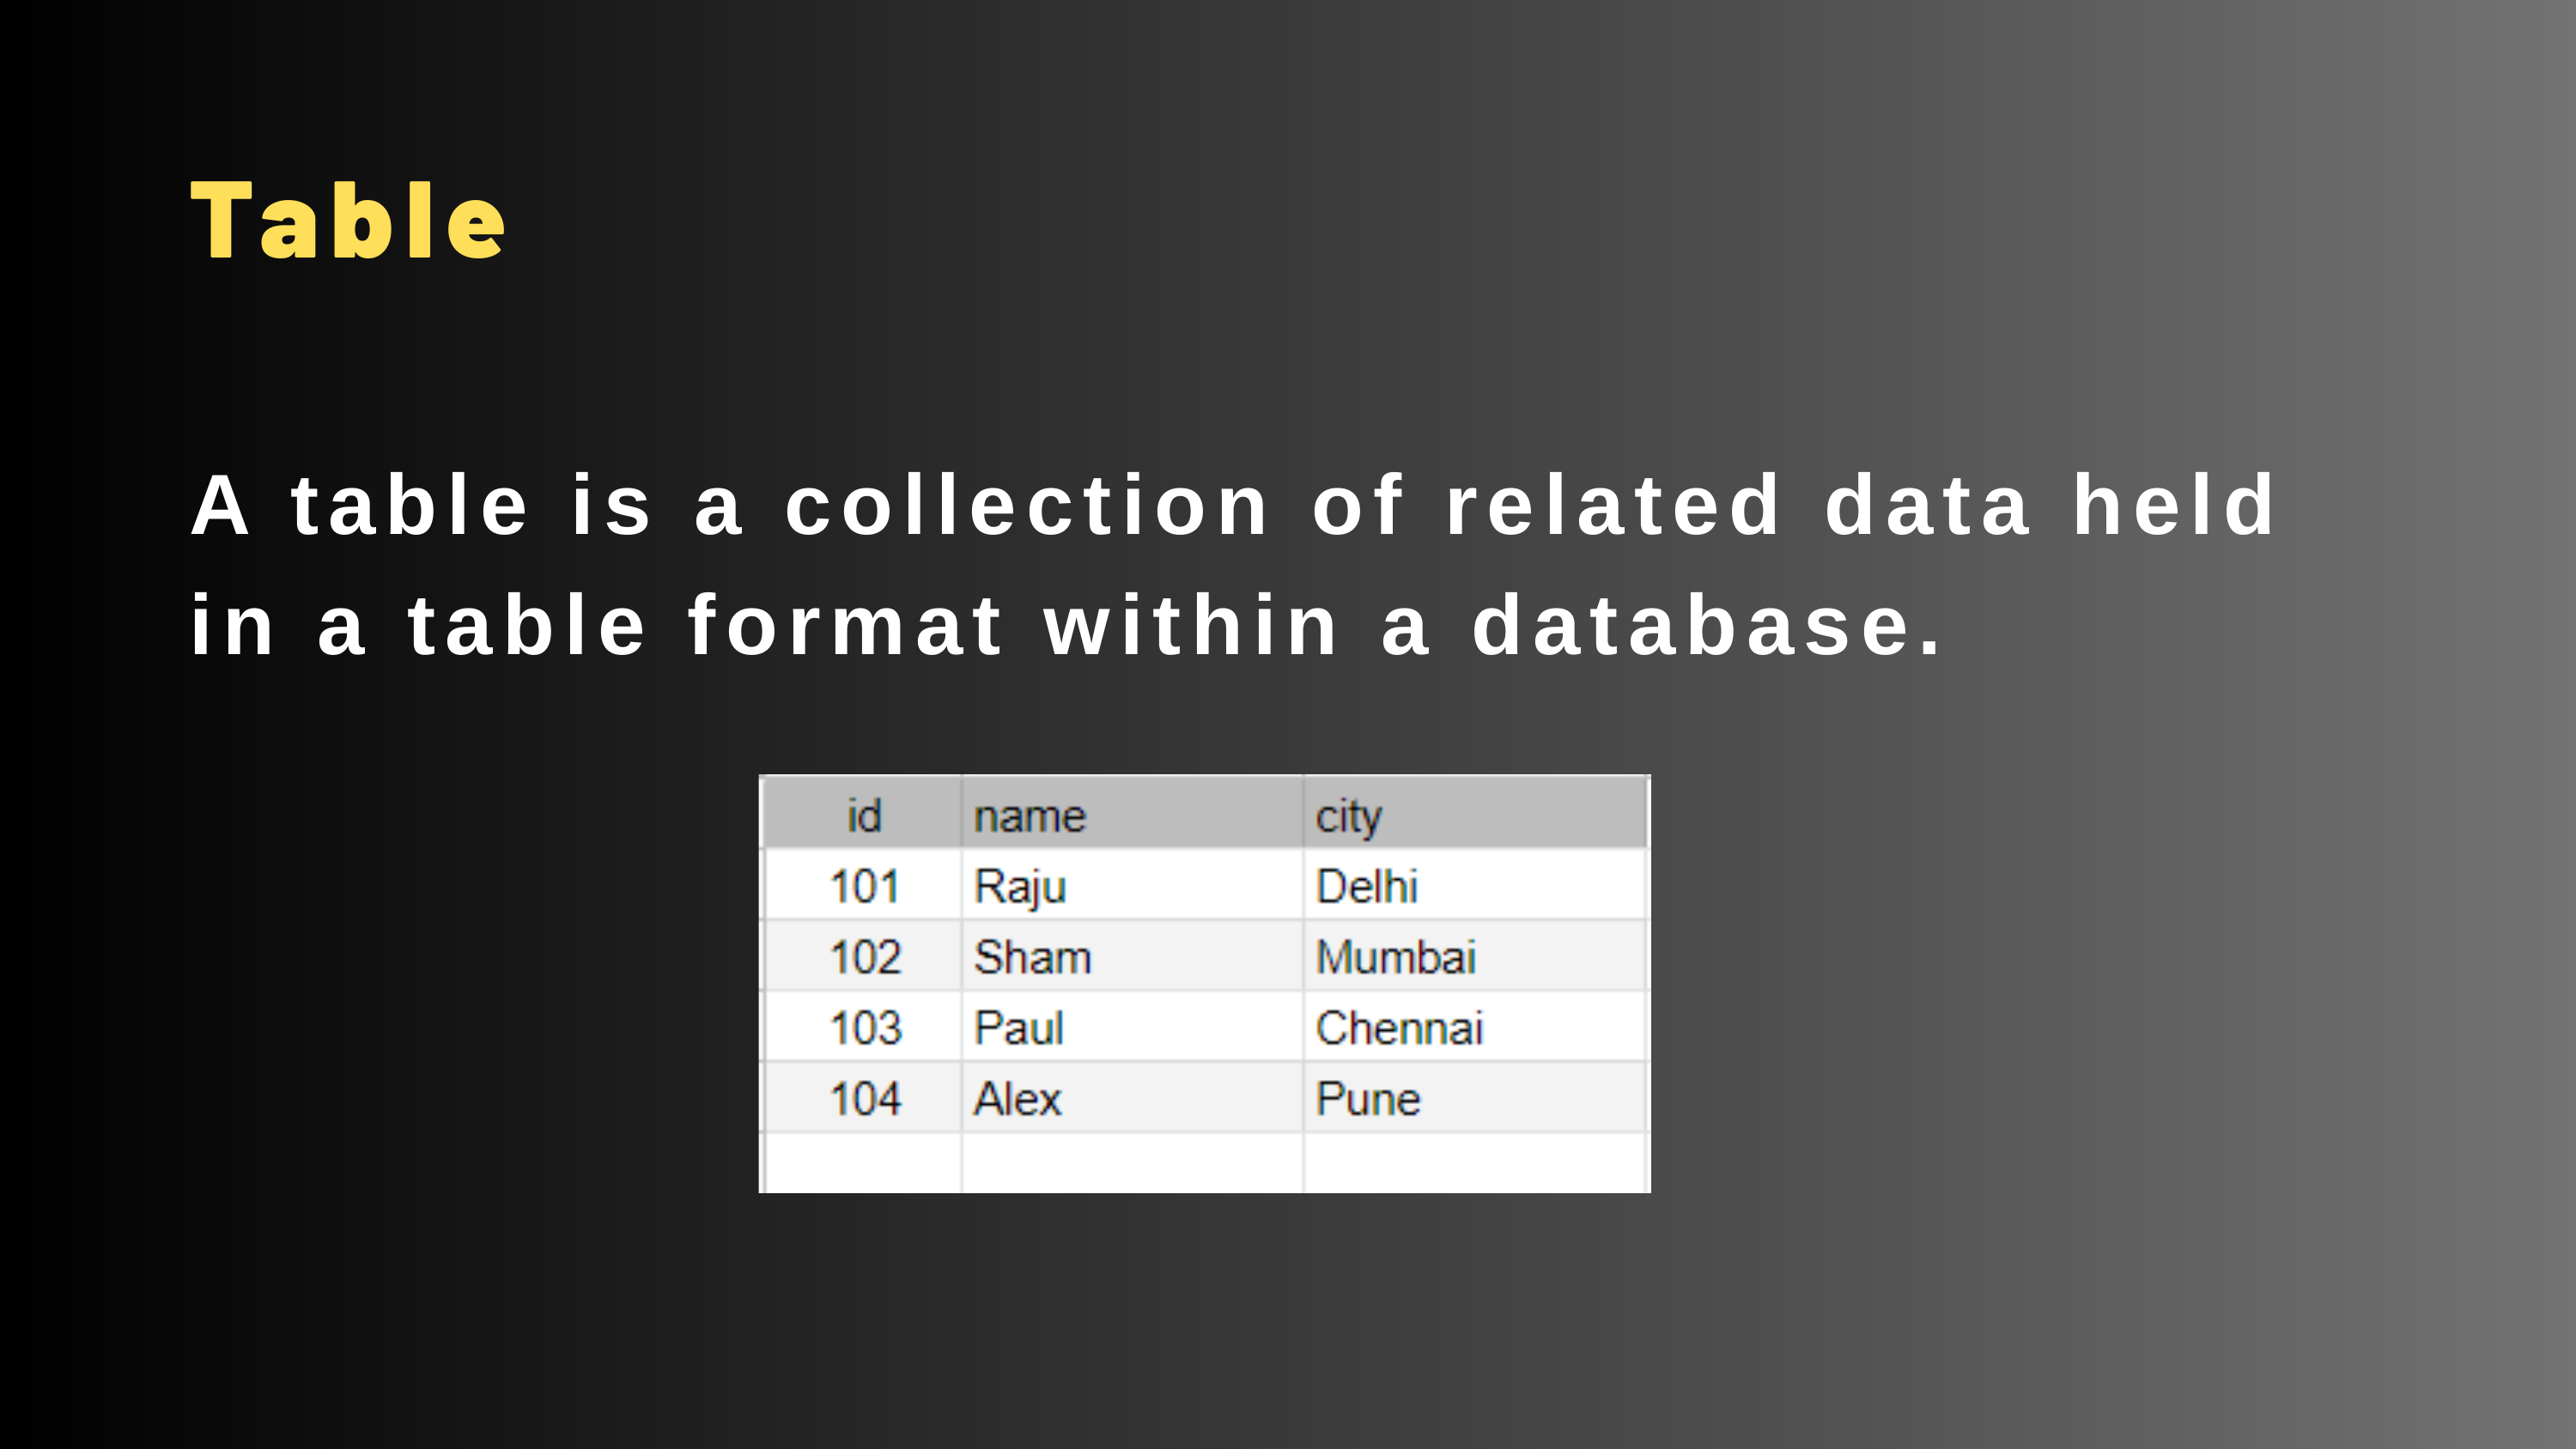

Table

A table is a collection of related data held in a table format within a database.